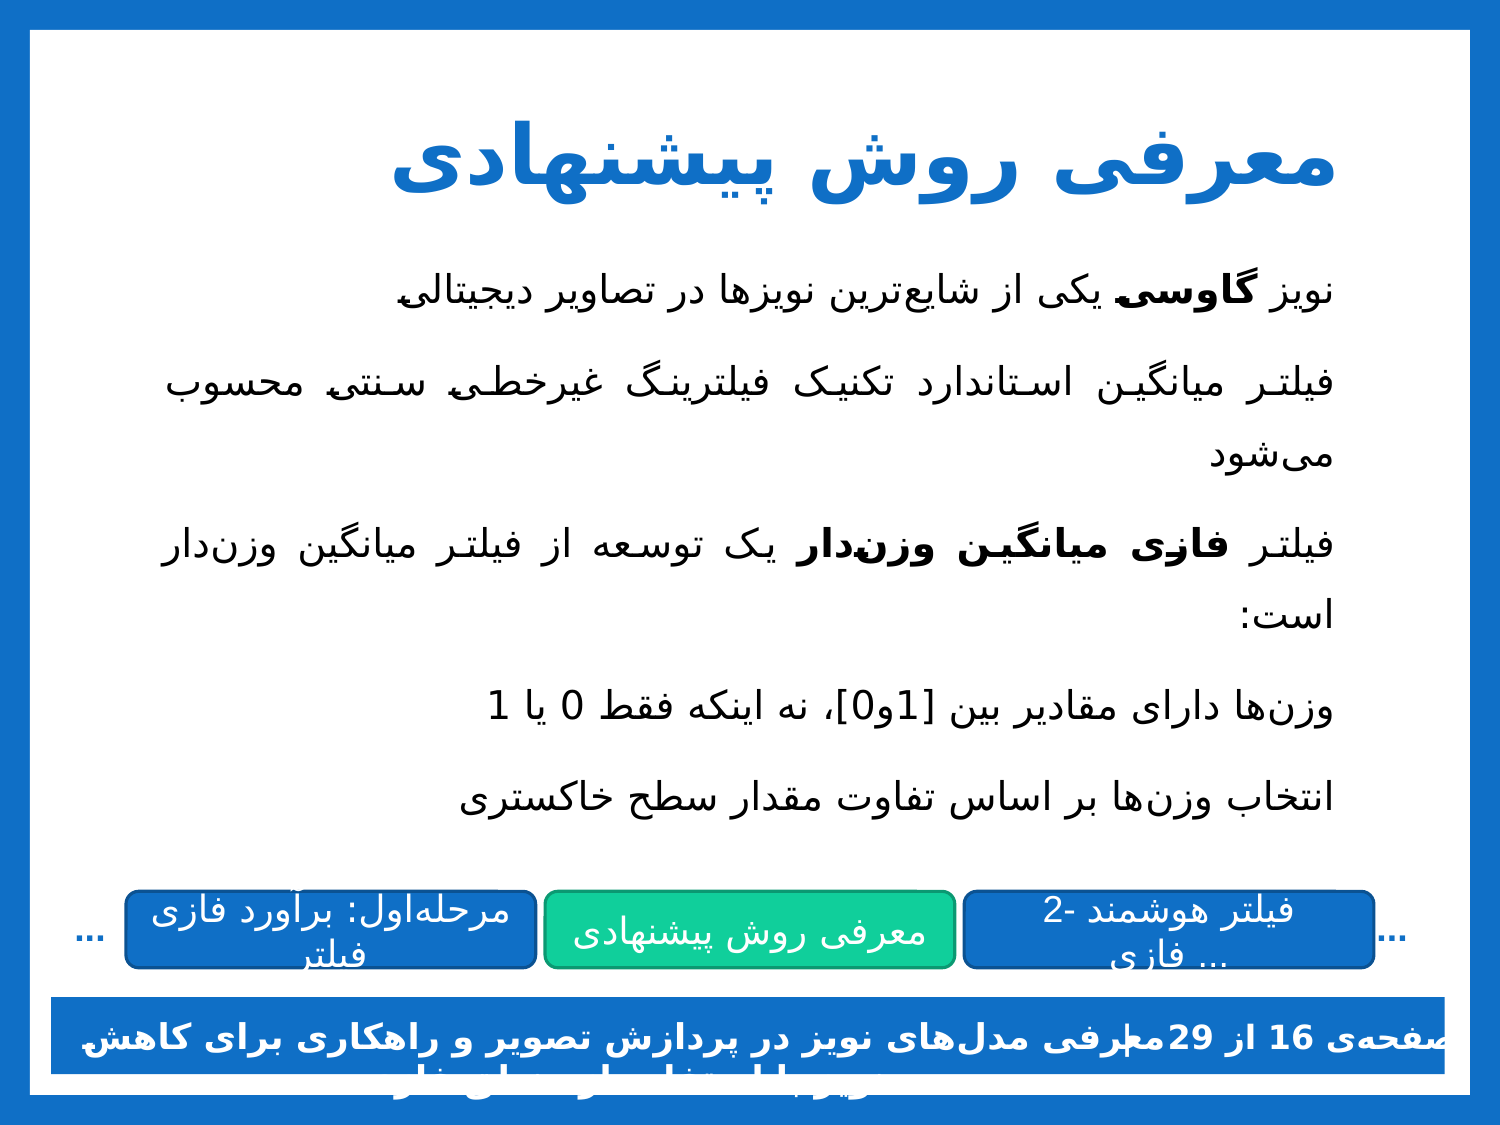

# معرفی روش پیشنهادی
نویز گاوسی یکی از شایع‌ترین نویزها در تصاویر دیجیتالی
فیلتر میانگین استاندارد تکنیک فیلترینگ غیرخطی سنتی محسوب می‌شود
فیلتر فازی میانگین وزن‌دار یک توسعه از فیلتر میانگین وزن‌دار است:
وزن‌ها دارای مقادیر بین [1و0]، نه اینکه فقط 0 یا 1
انتخاب وزن‌ها بر اساس تفاوت مقدار سطح خاکستری

مرحله‌اول: برآورد فازی فیلتر
2- فیلتر هوشمند فازي ...
معرفی روش پیشنهادی
...
...

معرفی مدل‌های نويز در پردازش تصوير و راهکاری برای کاهش نويز با استفاده از منطق فازی
صفحه‌ی 16 از 29   |